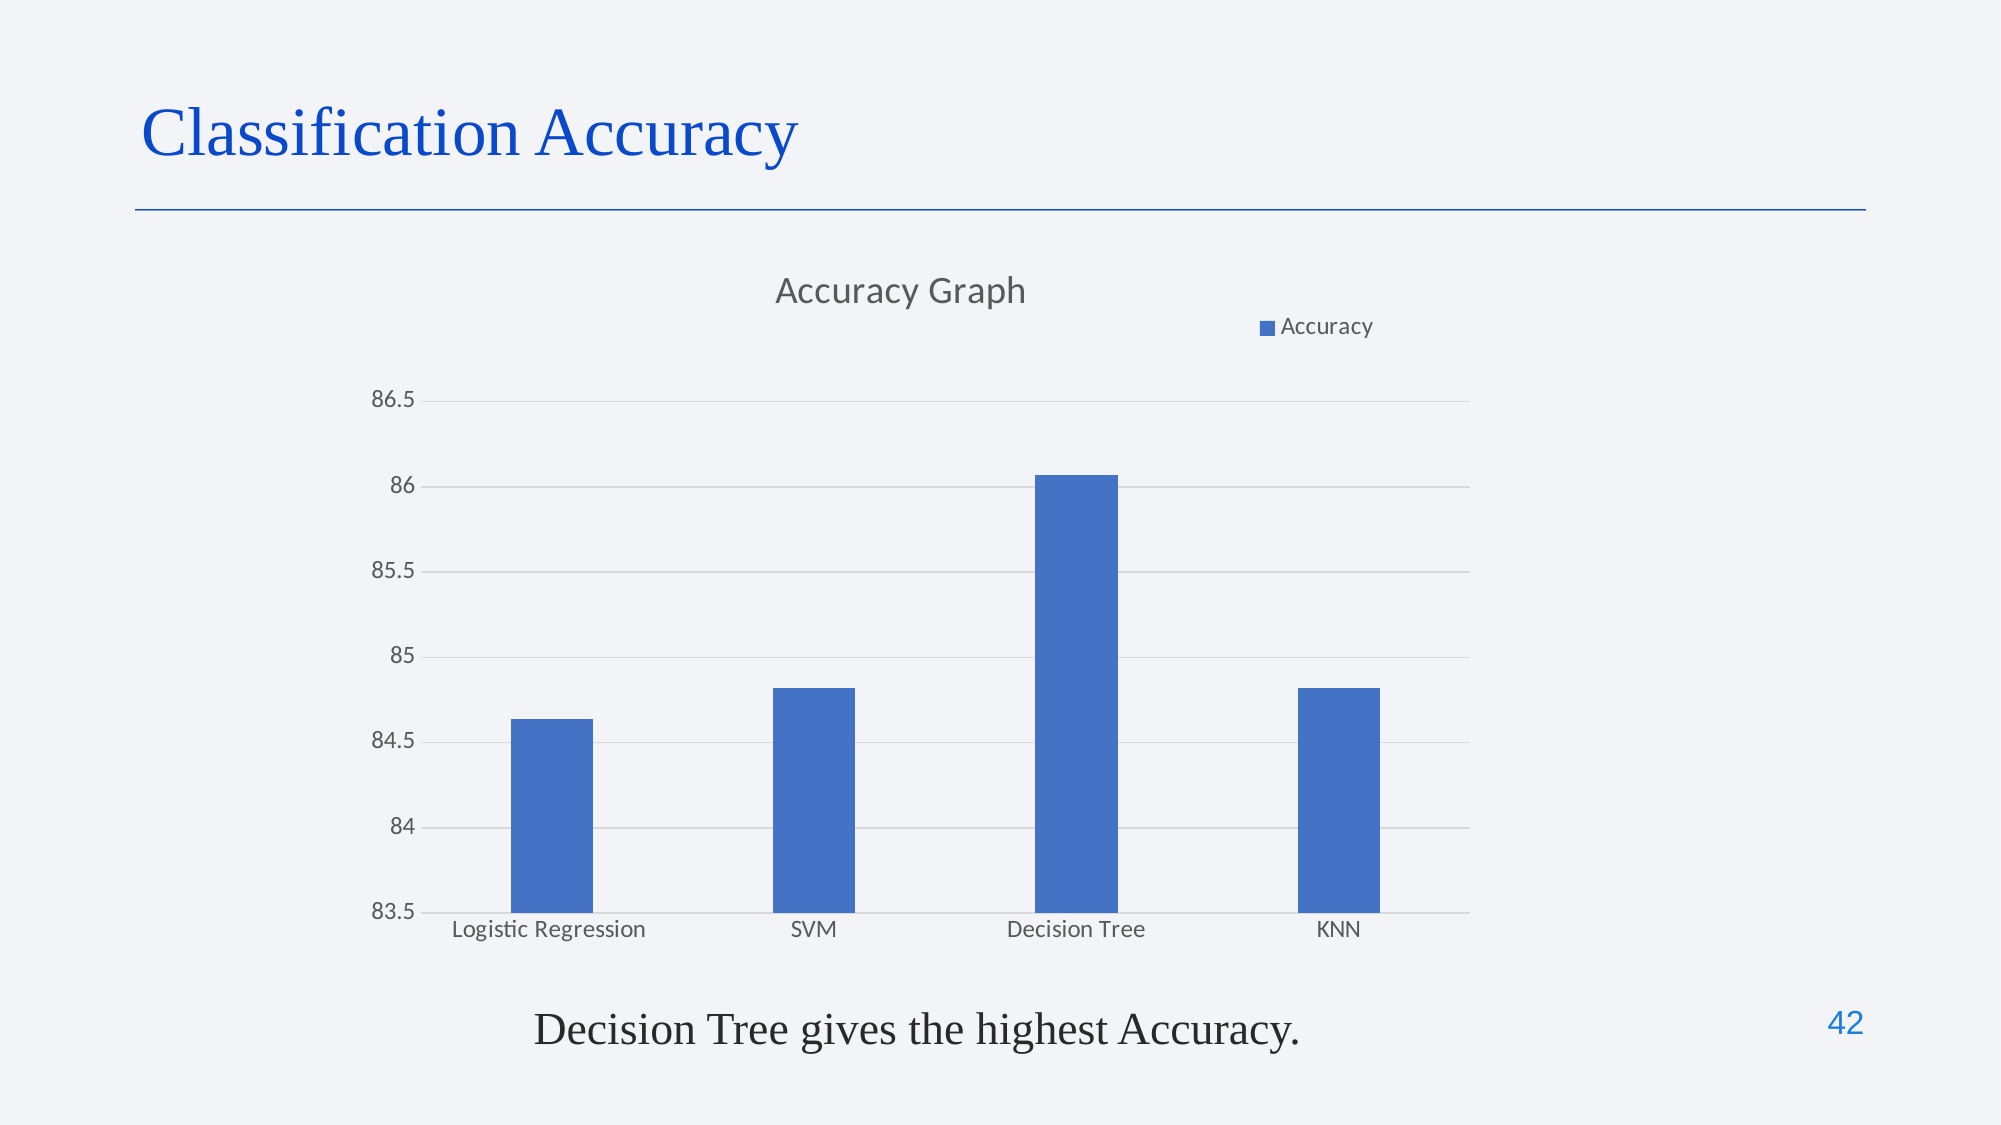

Classification Accuracy

### Chart: Accuracy Graph

| Category | Accuracy |
|---|---|
| Logistic Regression  | 84.64 |
| SVM | 84.82 |
| Decision Tree | 86.07 |
| KNN | 84.82 |
42
Decision Tree gives the highest Accuracy.